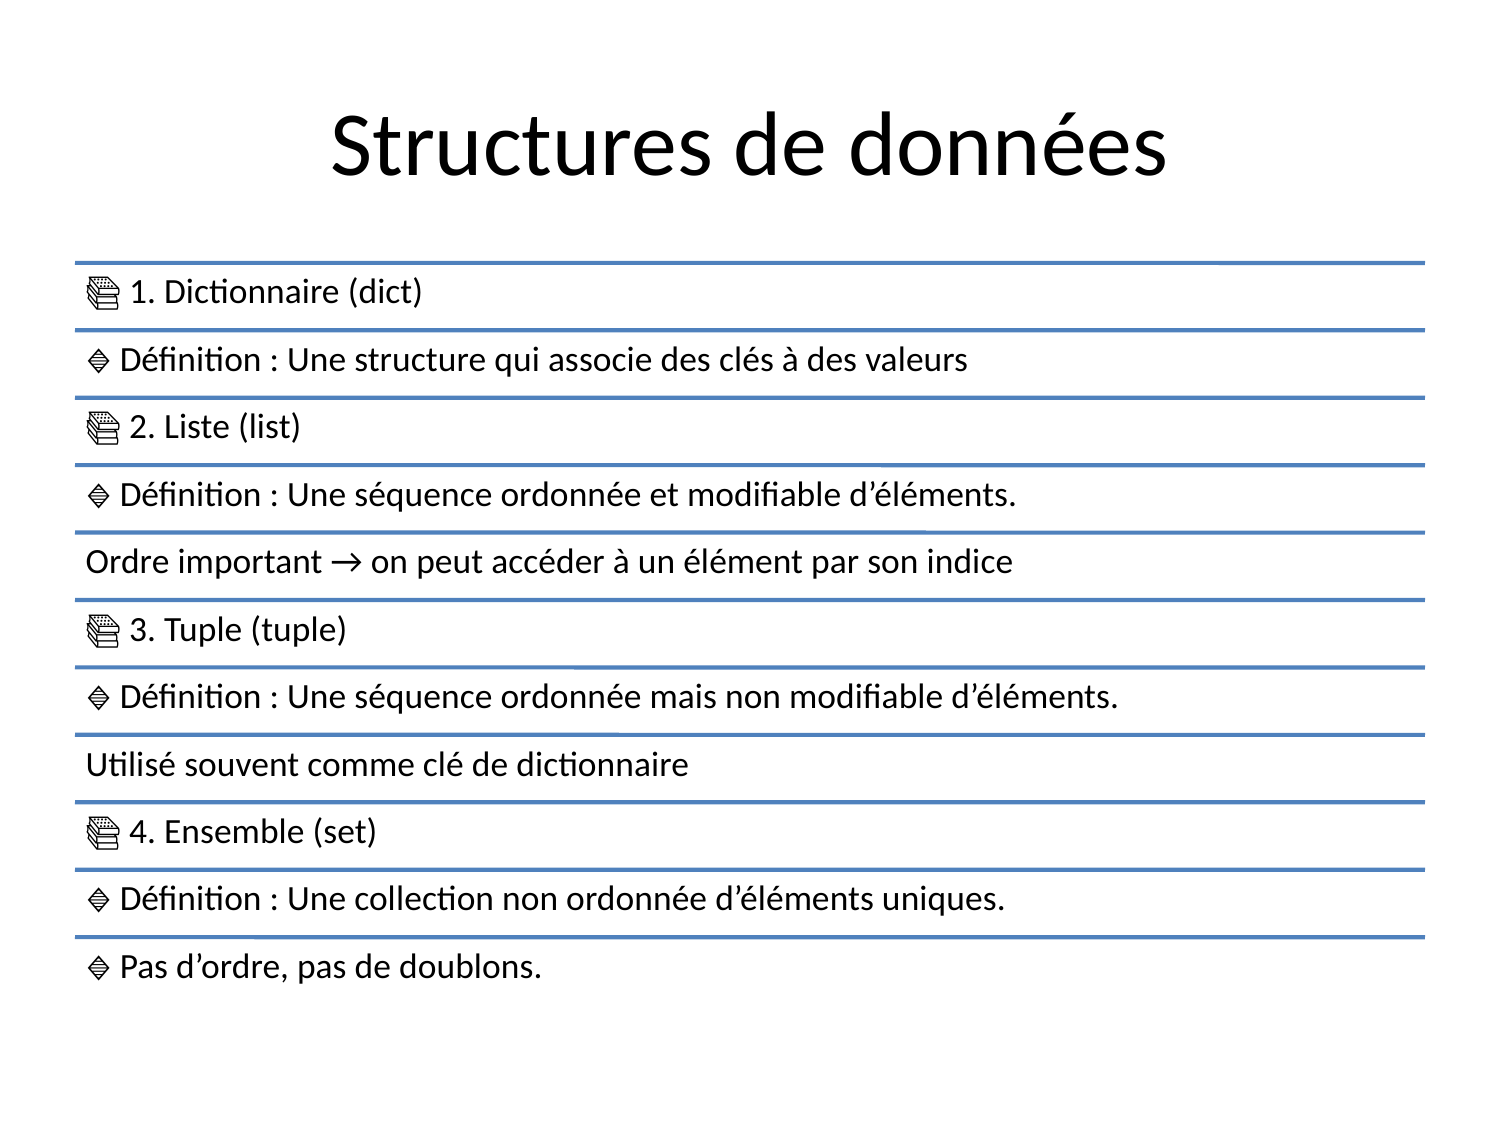

# Structures de données
📚 1. Dictionnaire (dict)
🔹 Définition : Une structure qui associe des clés à des valeurs
📚 2. Liste (list)
🔹 Définition : Une séquence ordonnée et modifiable d’éléments.
Ordre important → on peut accéder à un élément par son indice
📚 3. Tuple (tuple)
🔹 Définition : Une séquence ordonnée mais non modifiable d’éléments.
Utilisé souvent comme clé de dictionnaire
📚 4. Ensemble (set)
🔹 Définition : Une collection non ordonnée d’éléments uniques.
🔹 Pas d’ordre, pas de doublons.